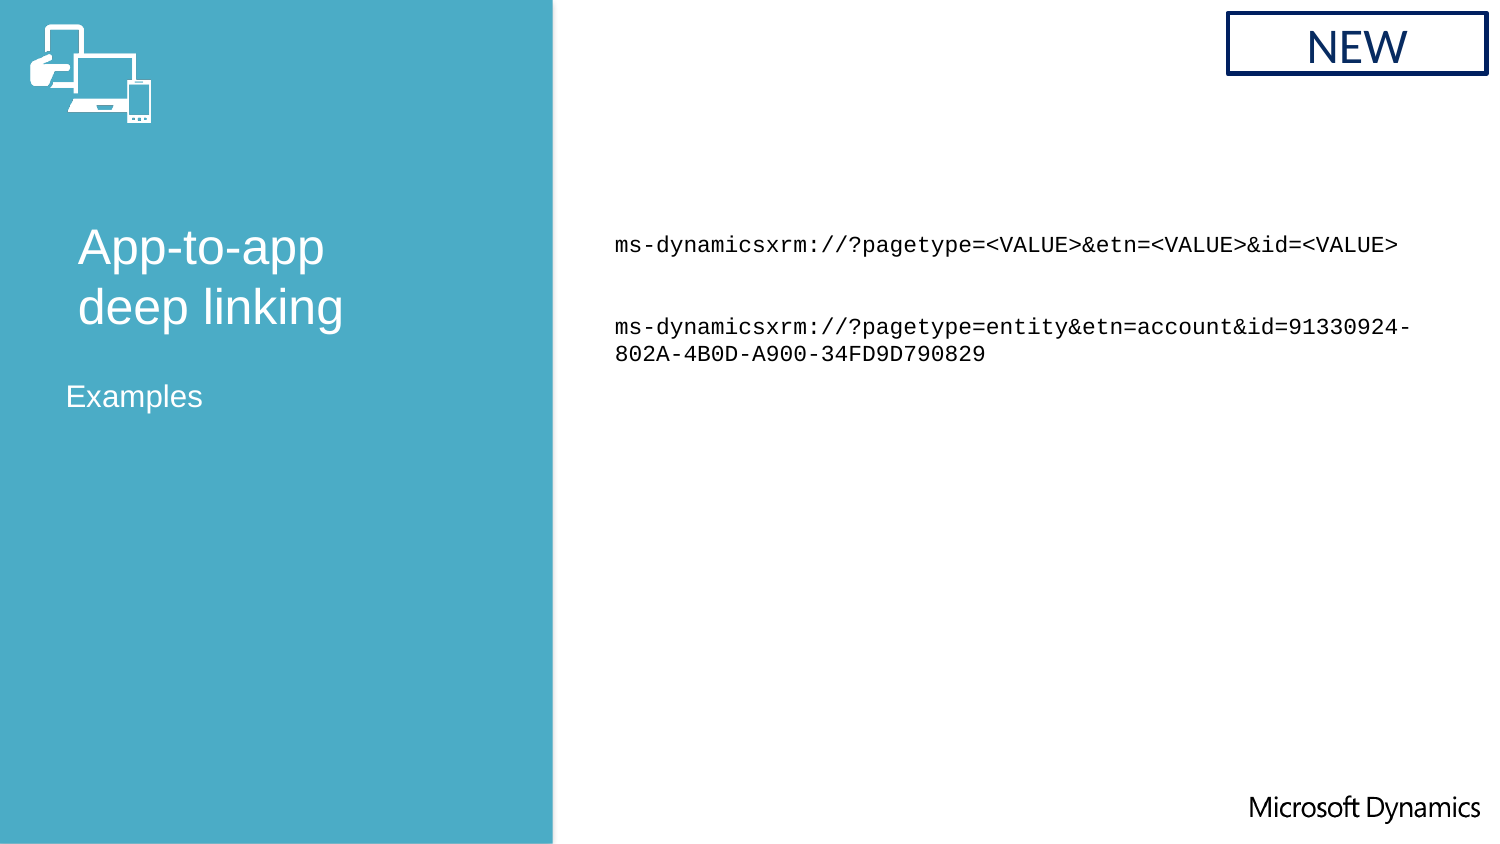

App-to-app deep linking
NEW
ms-dynamicsxrm://?pagetype=<VALUE>&etn=<VALUE>&id=<VALUE>

ms-dynamicsxrm://?pagetype=entity&etn=account&id=91330924-802A-4B0D-A900-34FD9D790829
Examples